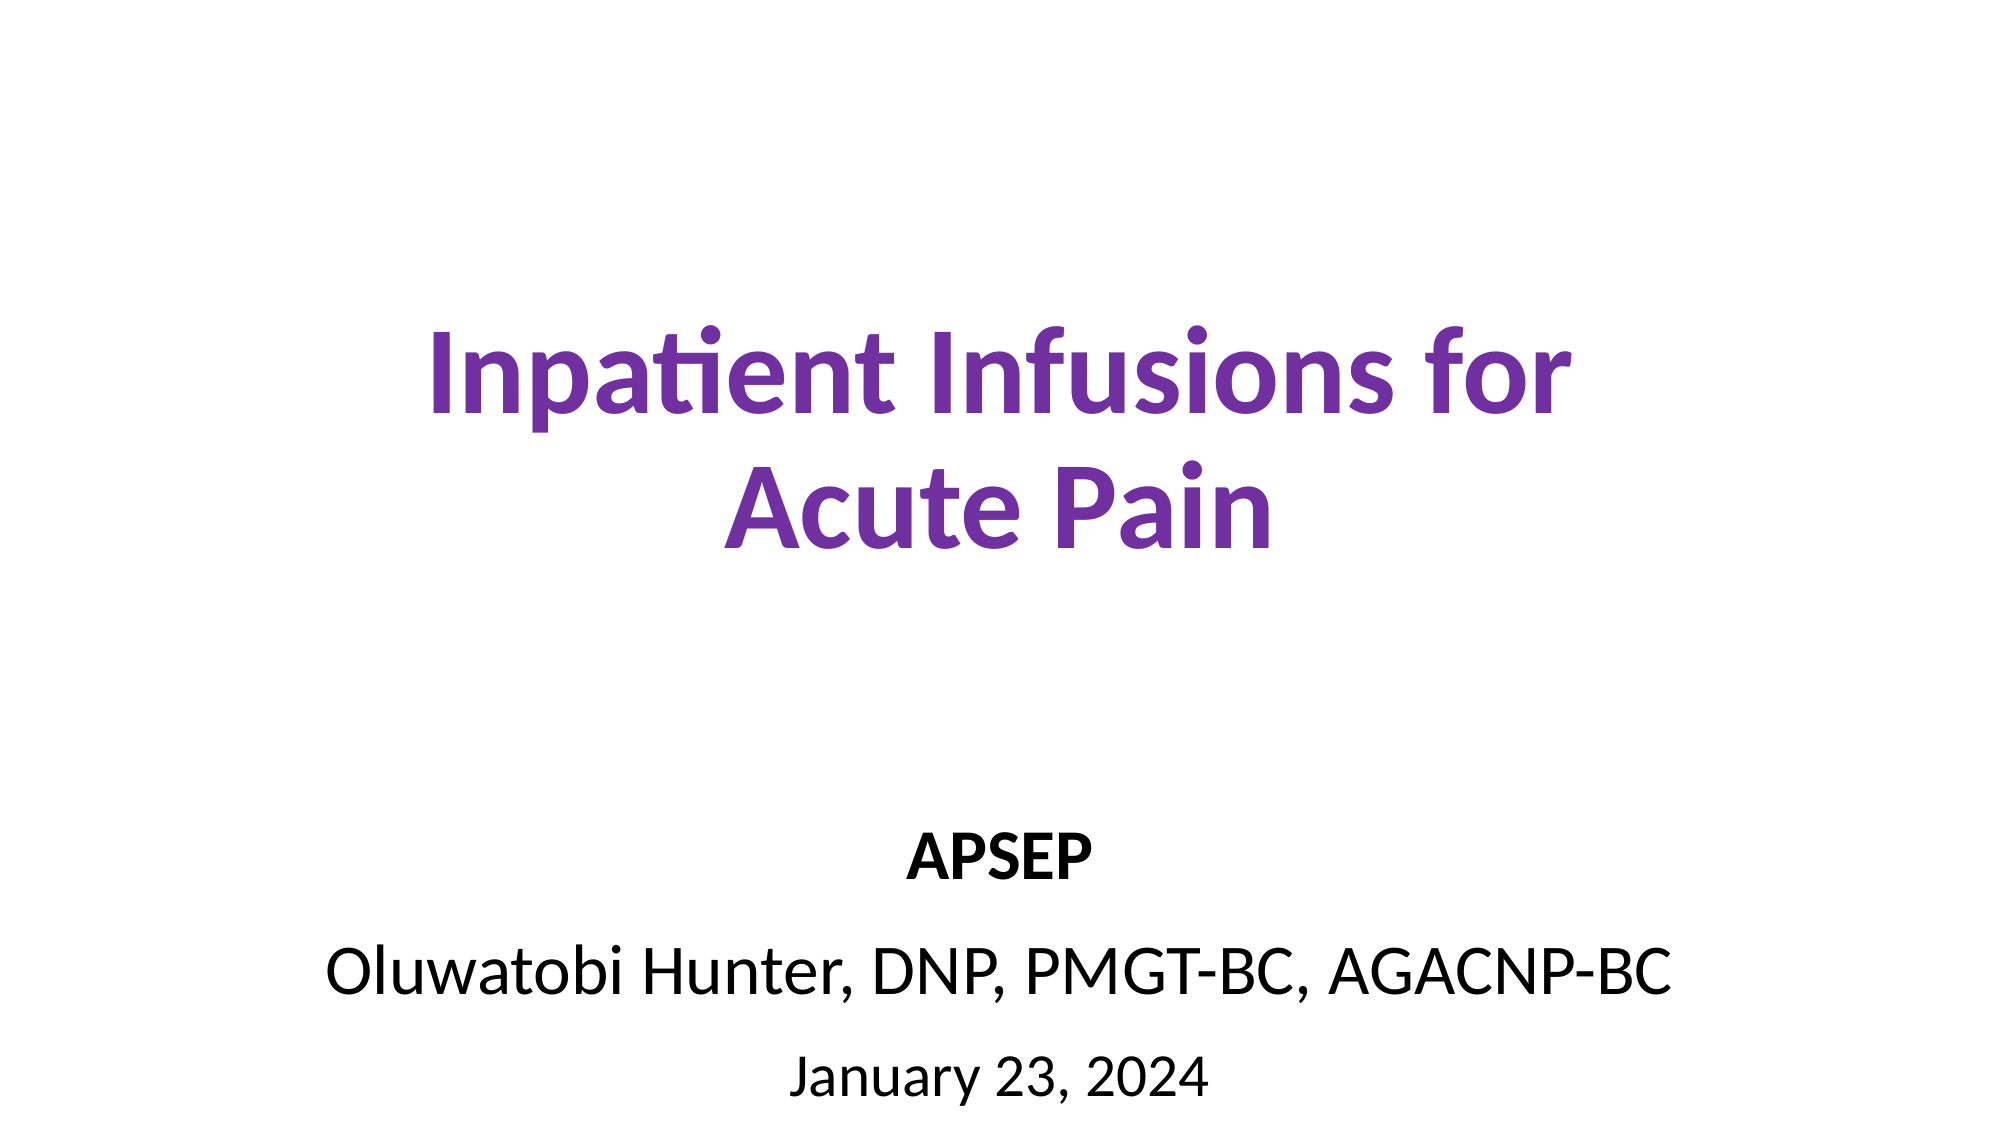

# Inpatient Infusions for Acute Pain

APSEP
Oluwatobi Hunter, DNP, PMGT-BC, AGACNP-BC
January 23, 2024